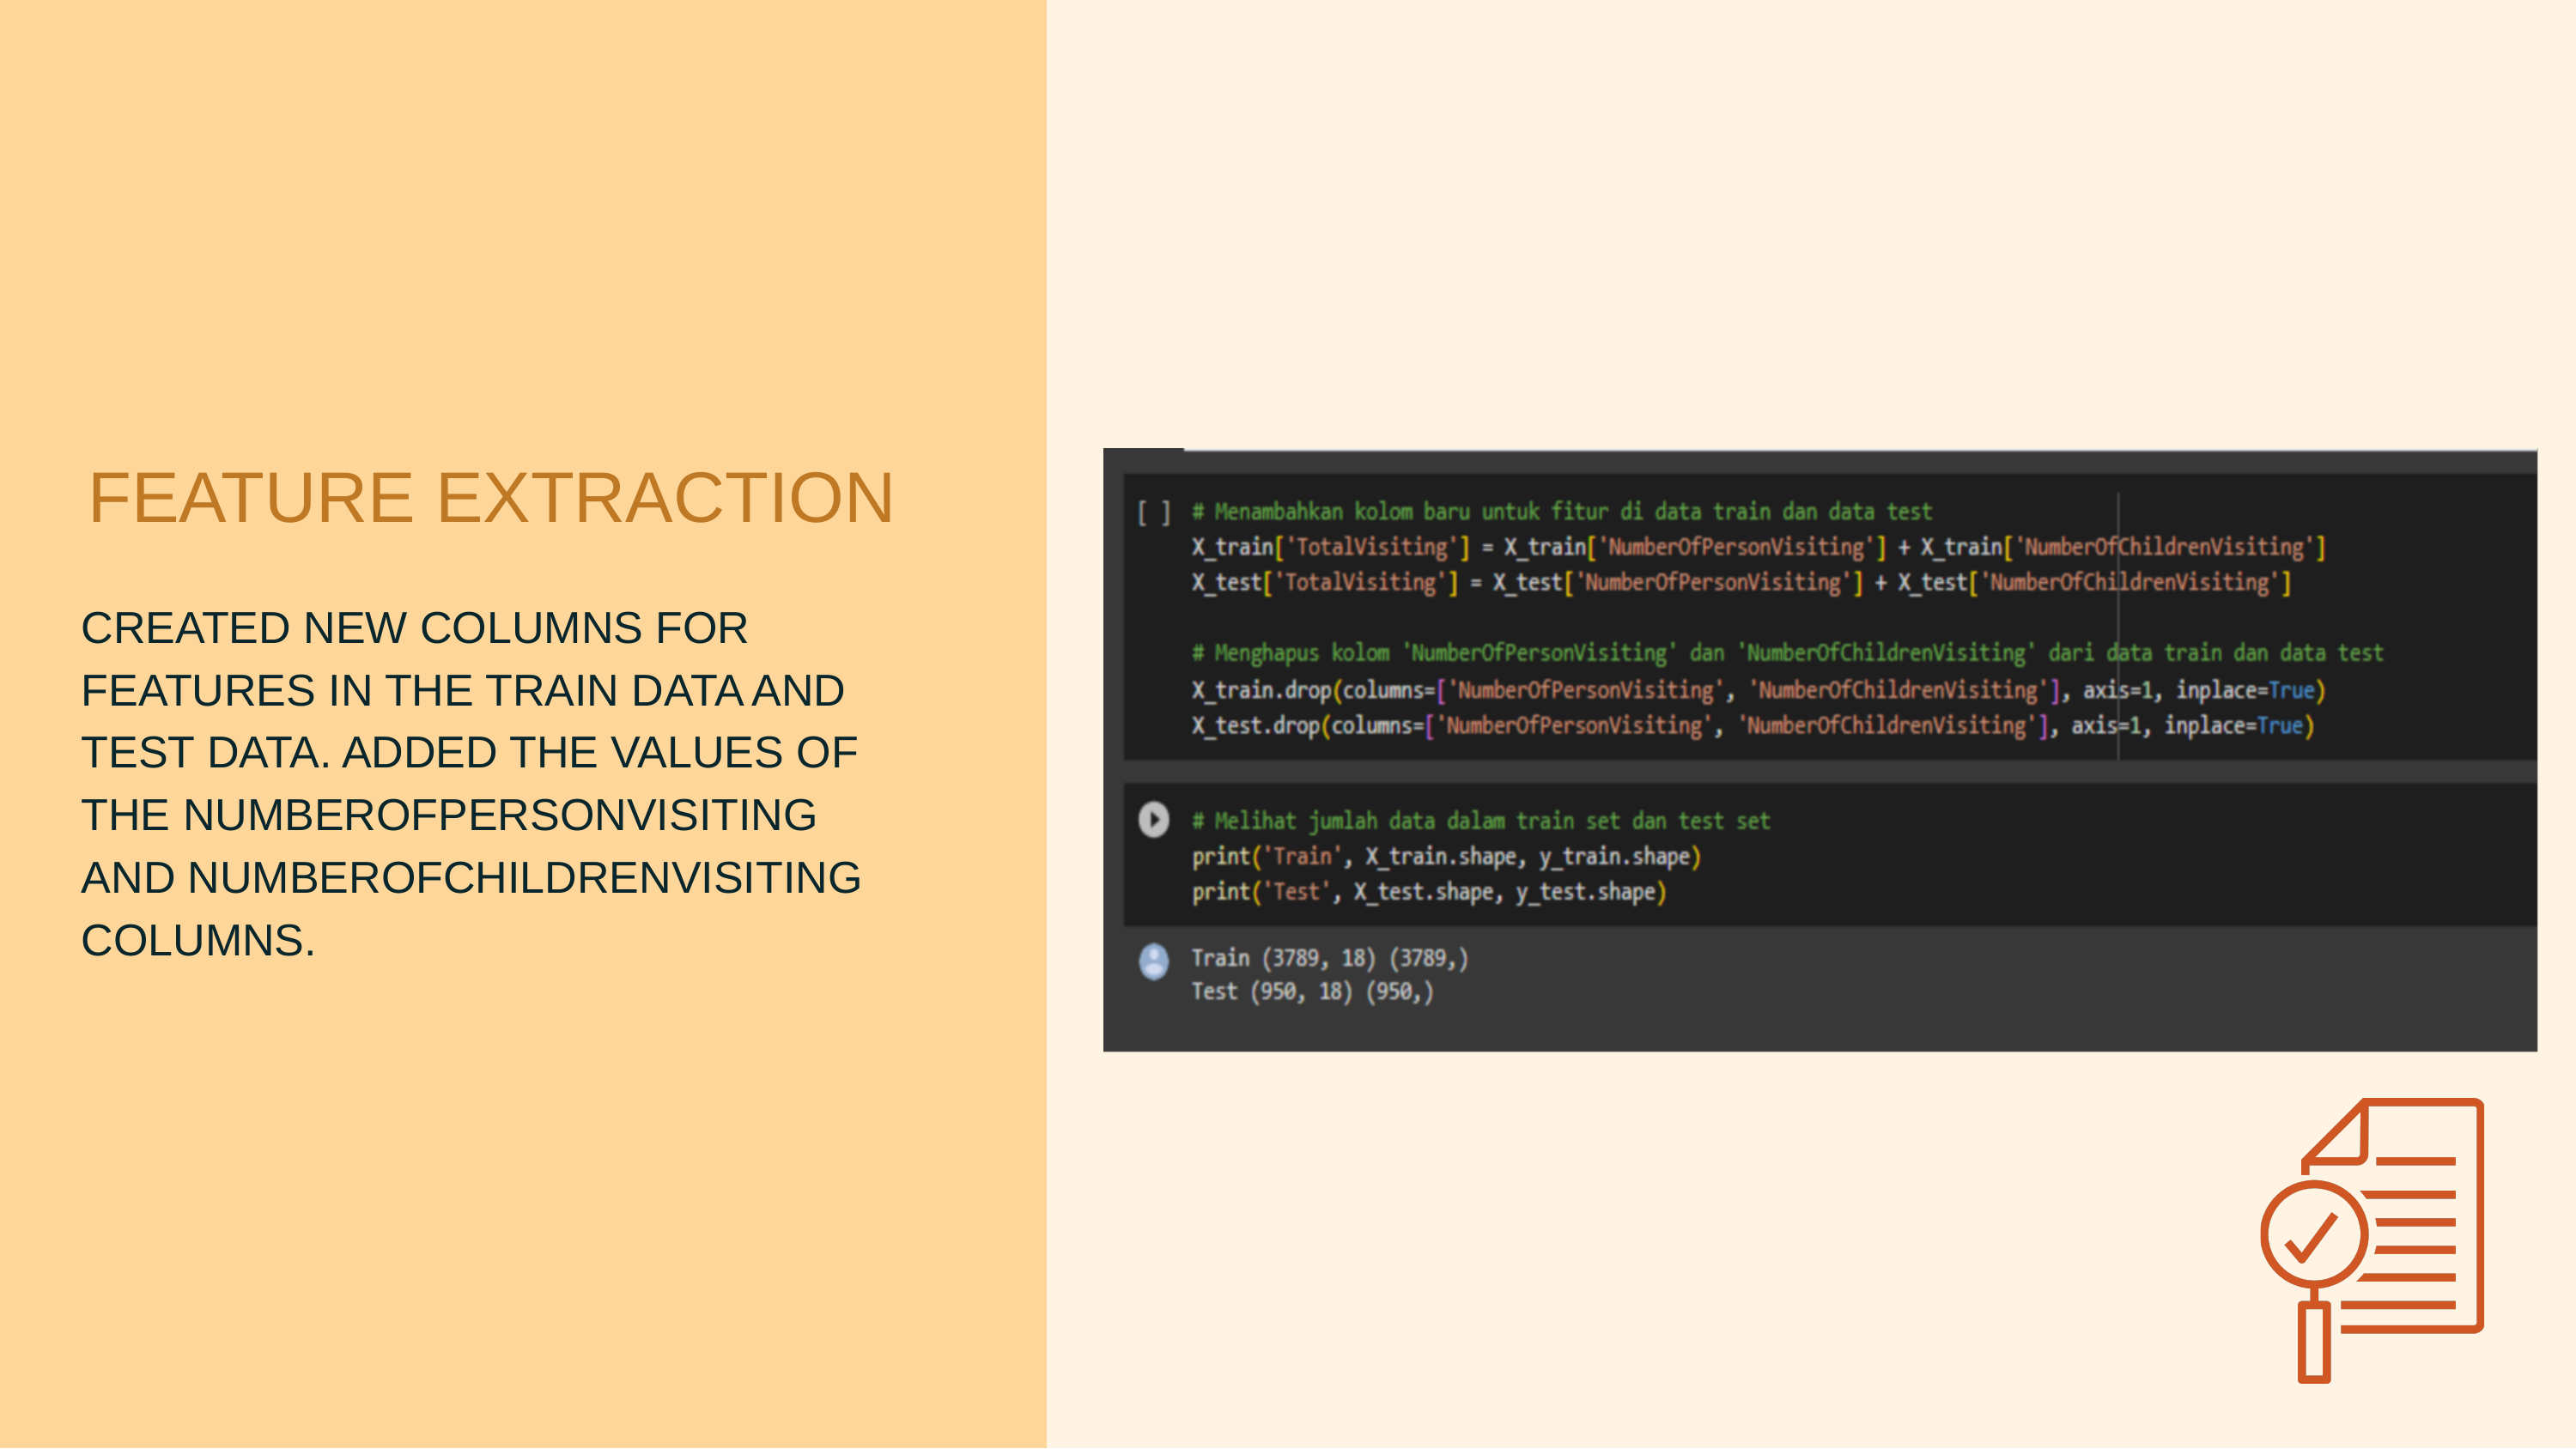

FEATURE EXTRACTION

CREATED NEW COLUMNS FOR FEATURES IN THE TRAIN DATA AND TEST DATA. ADDED THE VALUES OF THE NUMBEROFPERSONVISITING AND NUMBEROFCHILDRENVISITING COLUMNS.